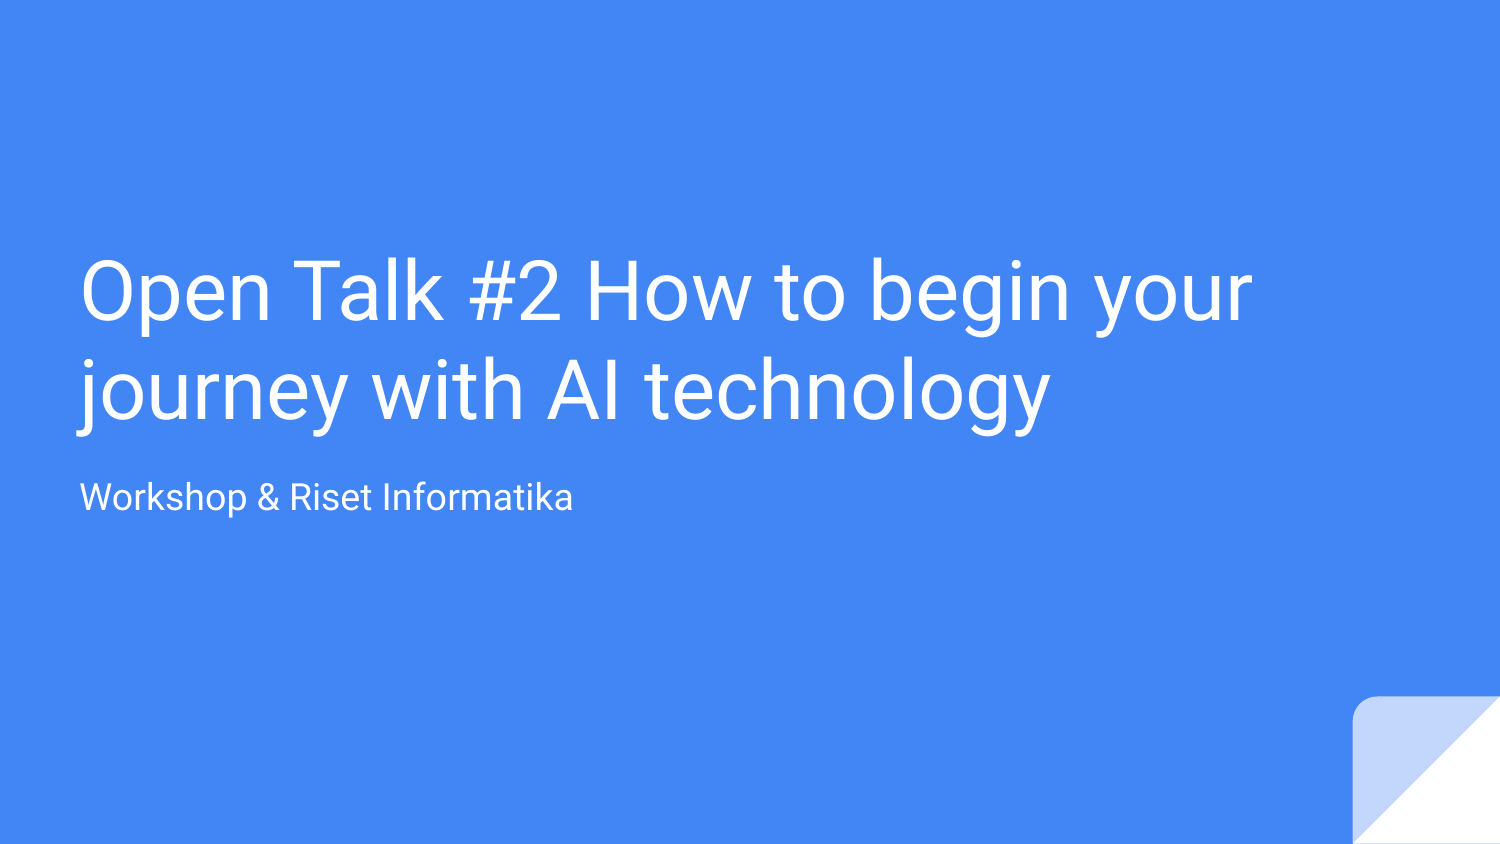

# Open Talk #2 How to begin your journey with AI technology
Workshop & Riset Informatika